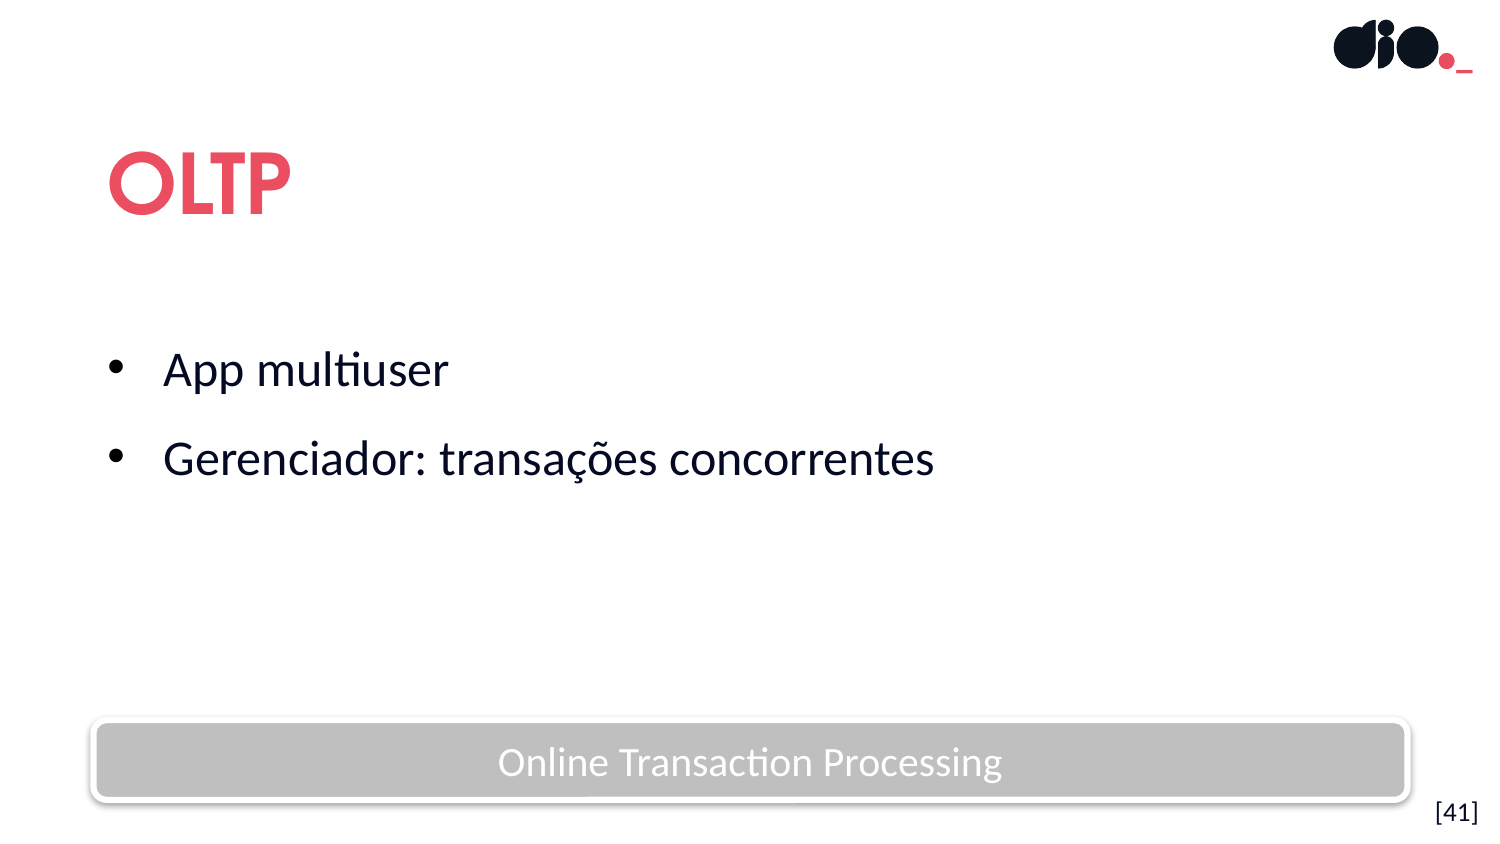

OLTP
App multiuser
Gerenciador: transações concorrentes

Online Transaction Processing
[41]